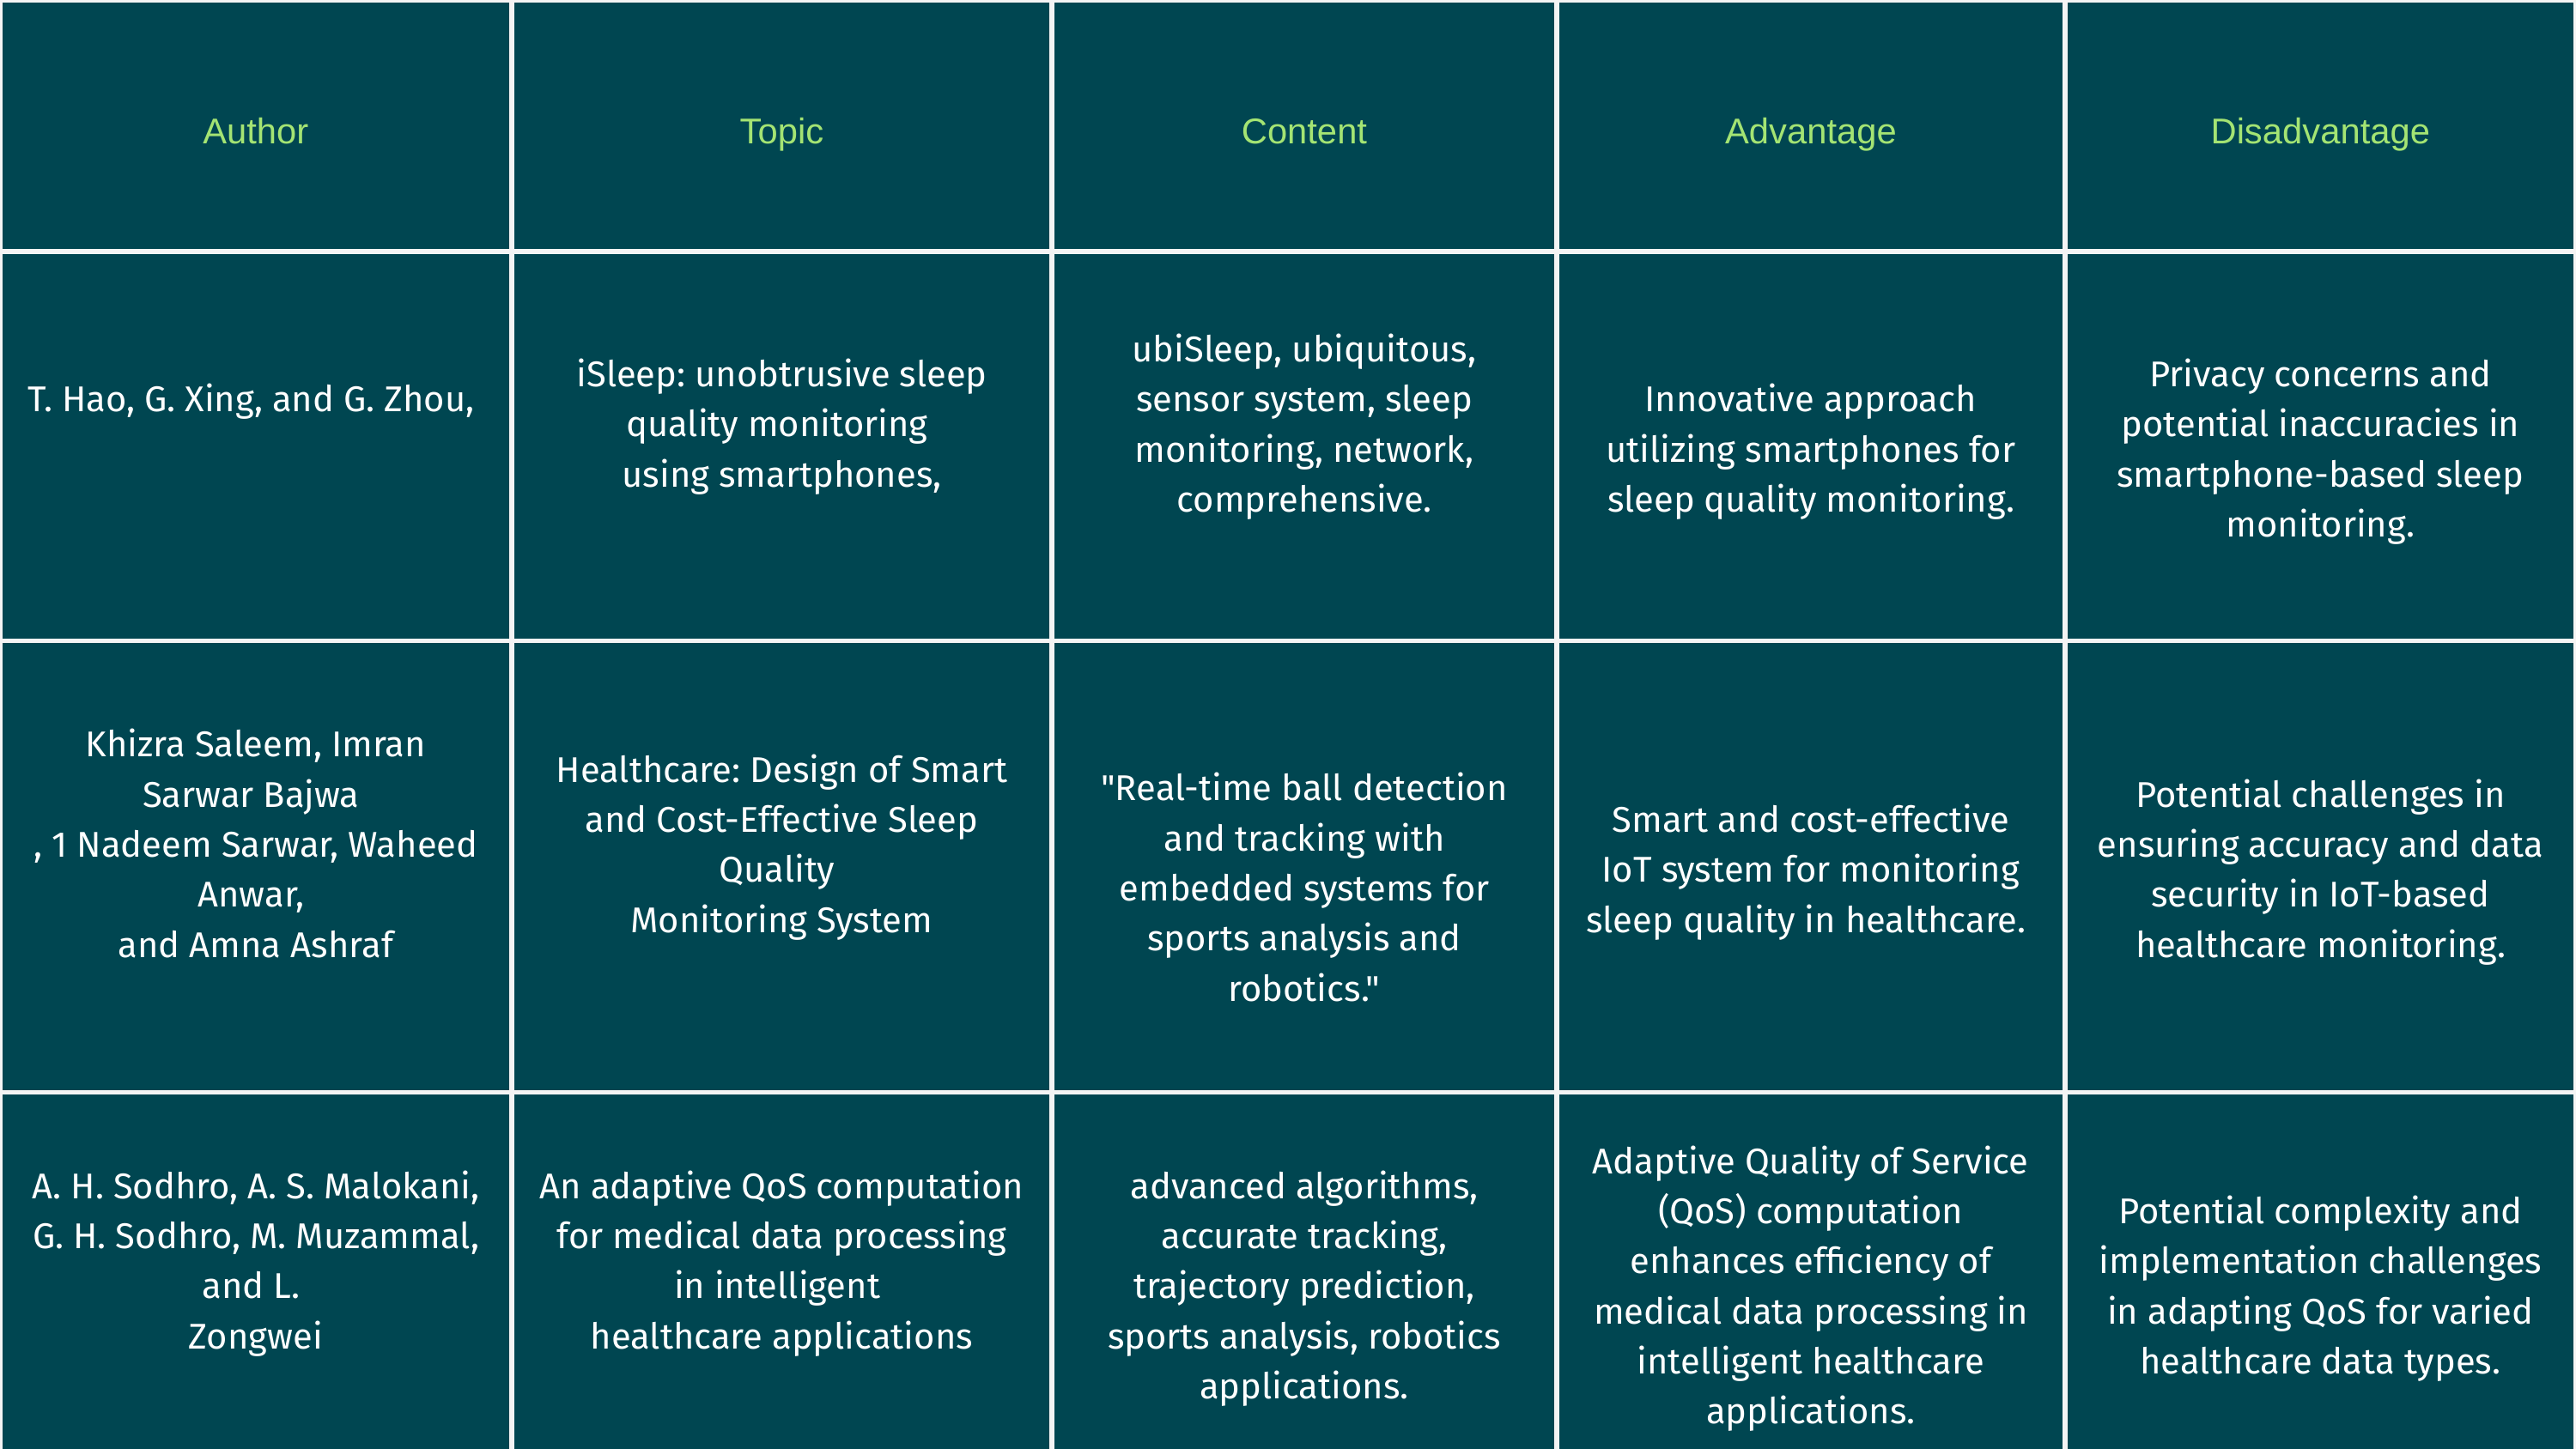

| Author | Topic | Content | Advantage | Disadvantage |
| --- | --- | --- | --- | --- |
| T. Hao, G. Xing, and G. Zhou, | iSleep: unobtrusive sleep quality monitoring using smartphones, | ubiSleep, ubiquitous, sensor system, sleep monitoring, network, comprehensive. | Innovative approach utilizing smartphones for sleep quality monitoring. | Privacy concerns and potential inaccuracies in smartphone-based sleep monitoring. |
| Khizra Saleem, Imran Sarwar Bajwa , 1 Nadeem Sarwar, Waheed Anwar, and Amna Ashraf | Healthcare: Design of Smart and Cost-Effective Sleep Quality Monitoring System | "Real-time ball detection and tracking with embedded systems for sports analysis and robotics." | Smart and cost-effective IoT system for monitoring sleep quality in healthcare. | Potential challenges in ensuring accuracy and data security in IoT-based healthcare monitoring. |
| A. H. Sodhro, A. S. Malokani, G. H. Sodhro, M. Muzammal, and L. Zongwei | An adaptive QoS computation for medical data processing in intelligent healthcare applications | advanced algorithms, accurate tracking, trajectory prediction, sports analysis, robotics applications. | Adaptive Quality of Service (QoS) computation enhances efficiency of medical data processing in intelligent healthcare applications. | Potential complexity and implementation challenges in adapting QoS for varied healthcare data types. |
|  |  |  |  |  |
|  |  |  |  |  |
|  |  |  |  |  |
|  |  |  |  |  |
|  |  |  |  |  |

Back to Agenda Page